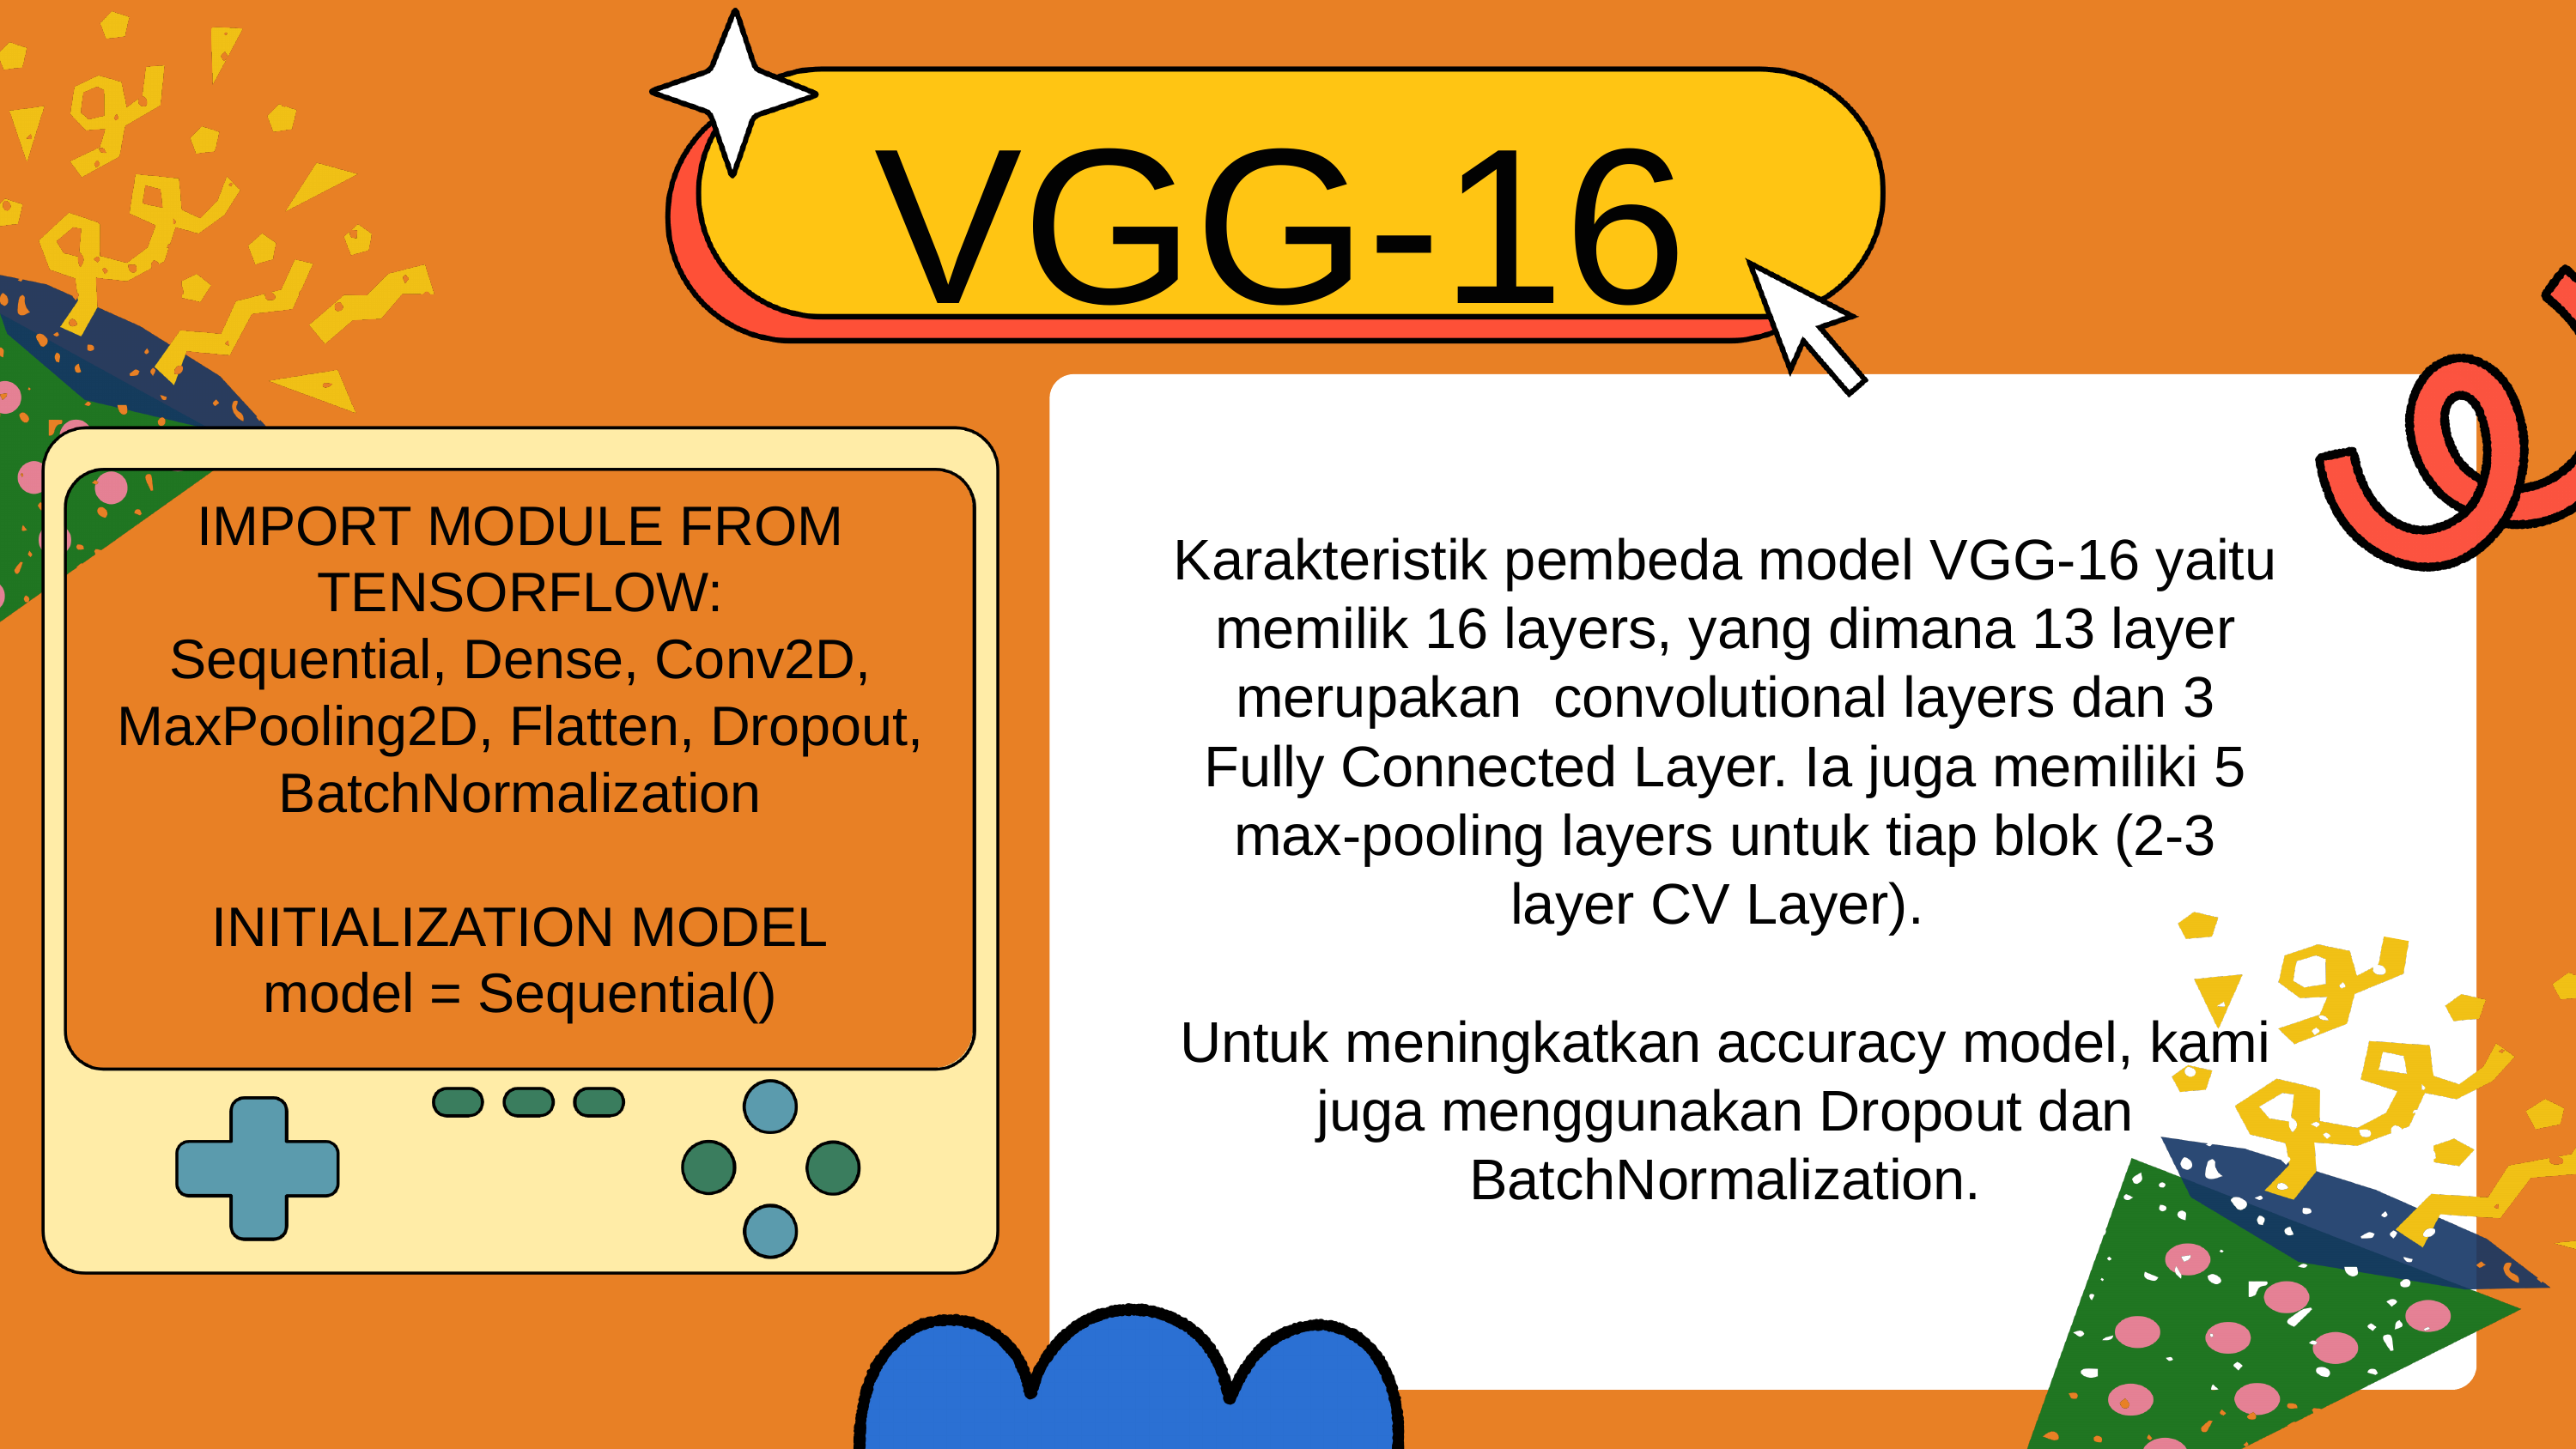

VGG-16

IMPORT MODULE FROM TENSORFLOW:
Sequential, Dense, Conv2D, MaxPooling2D, Flatten, Dropout,
BatchNormalization

INITIALIZATION MODEL
model = Sequential()

Karakteristik pembeda model VGG-16 yaitu memilik 16 layers, yang dimana 13 layer merupakan  convolutional layers dan 3 Fully Connected Layer. Ia juga memiliki 5 max-pooling layers untuk tiap blok (2-3 layer CV Layer).

Untuk meningkatkan accuracy model, kami juga menggunakan Dropout dan BatchNormalization.